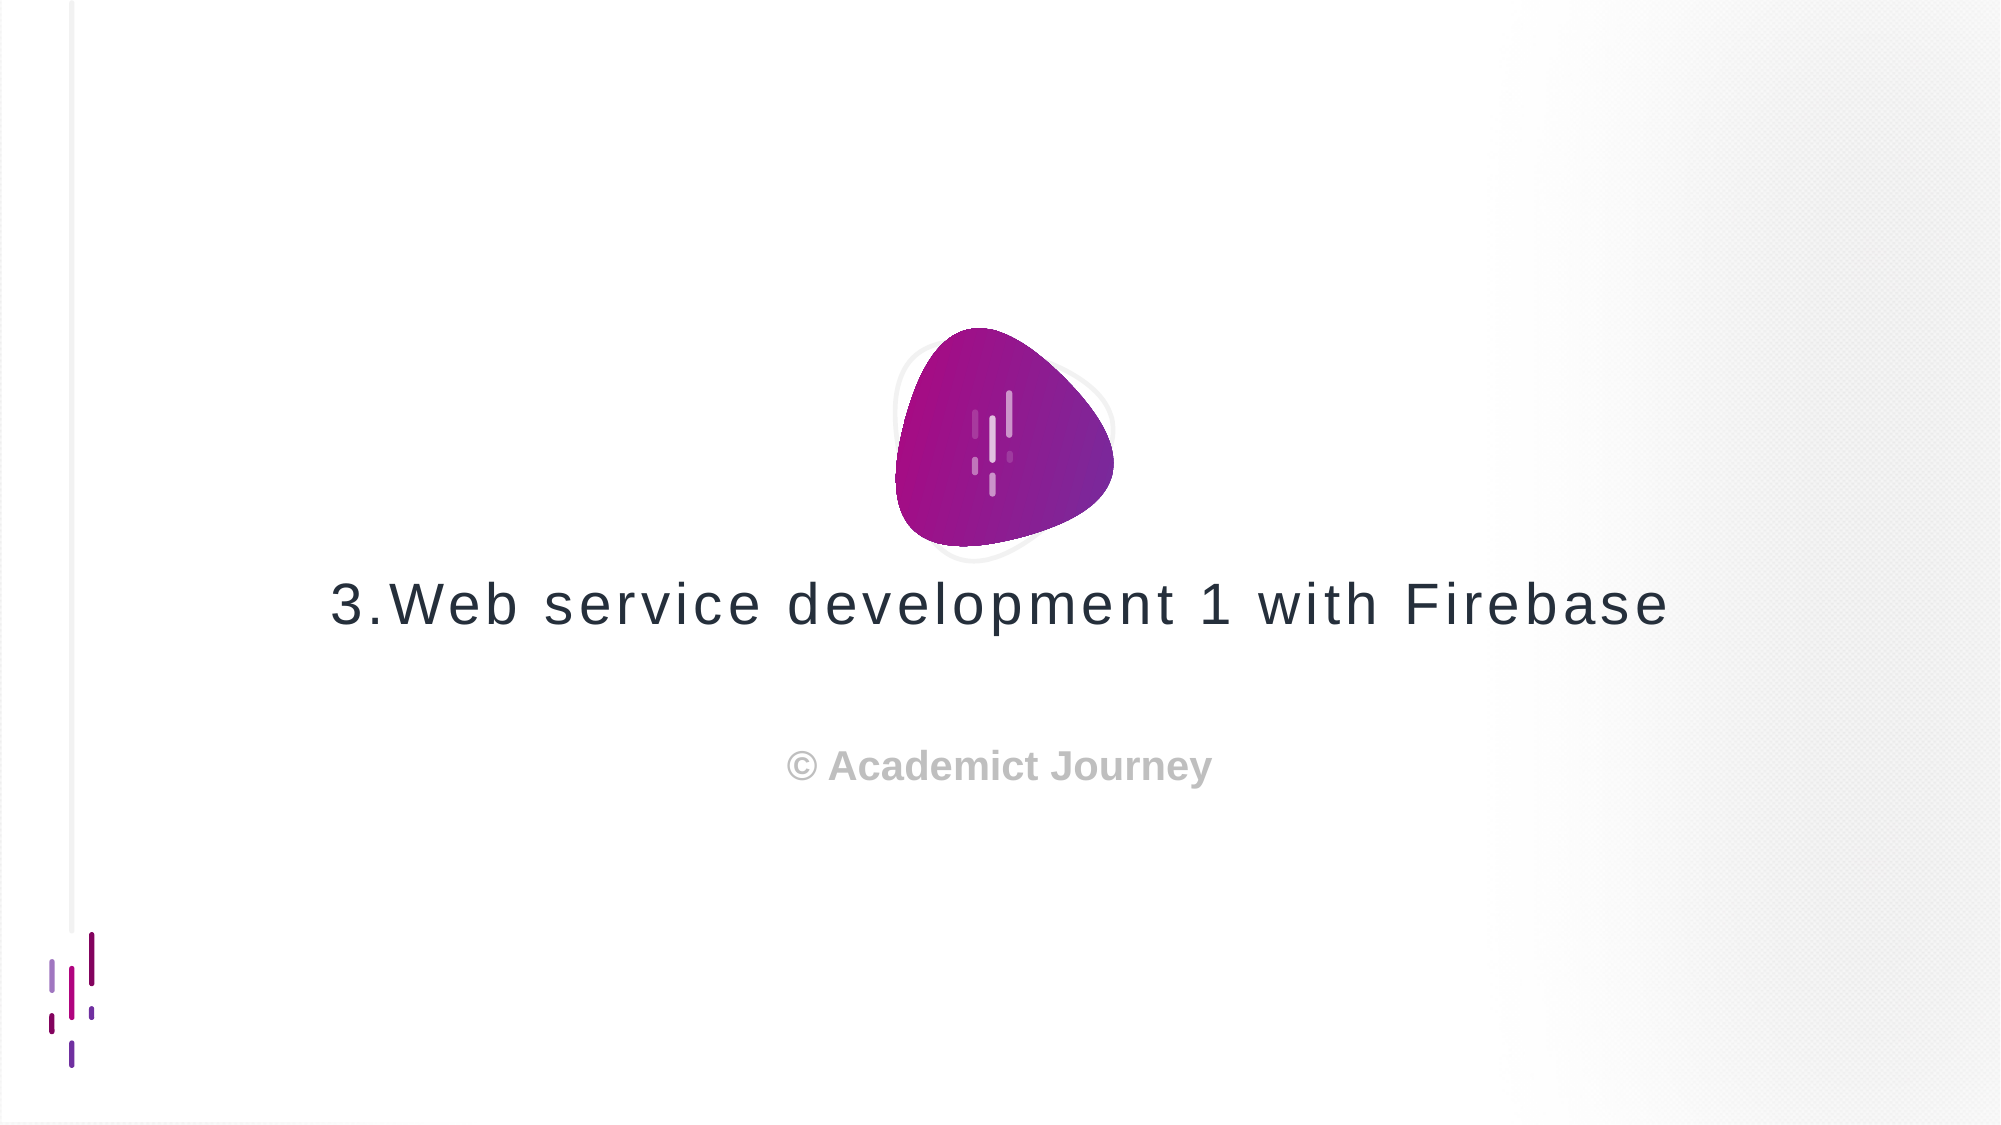

3.Web service development 1 with Firebase
© Academict Journey